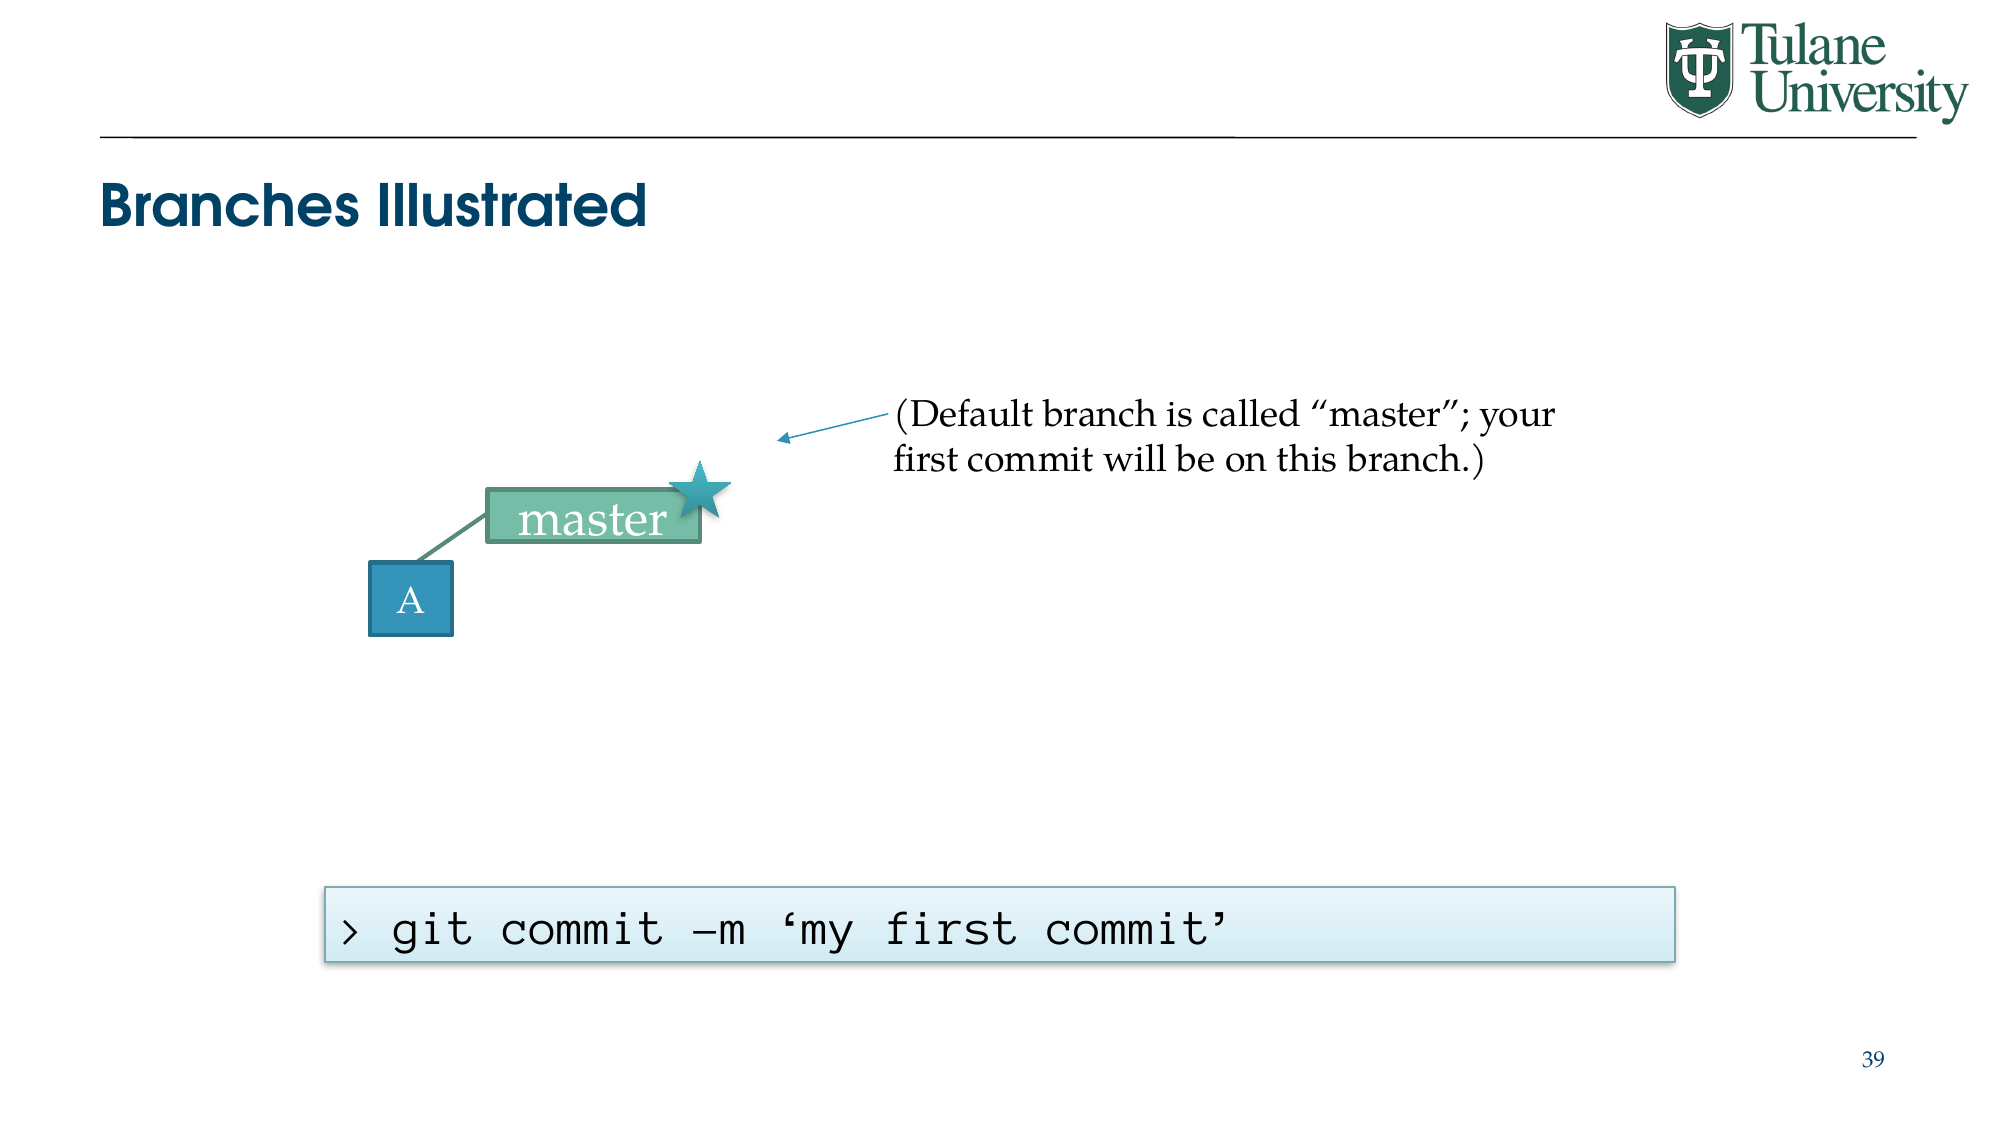

# Branches Illustrated
(Default branch is called “master”; your first commit will be on this branch.)

master
A
> git commit –m ‘my first commit’
39